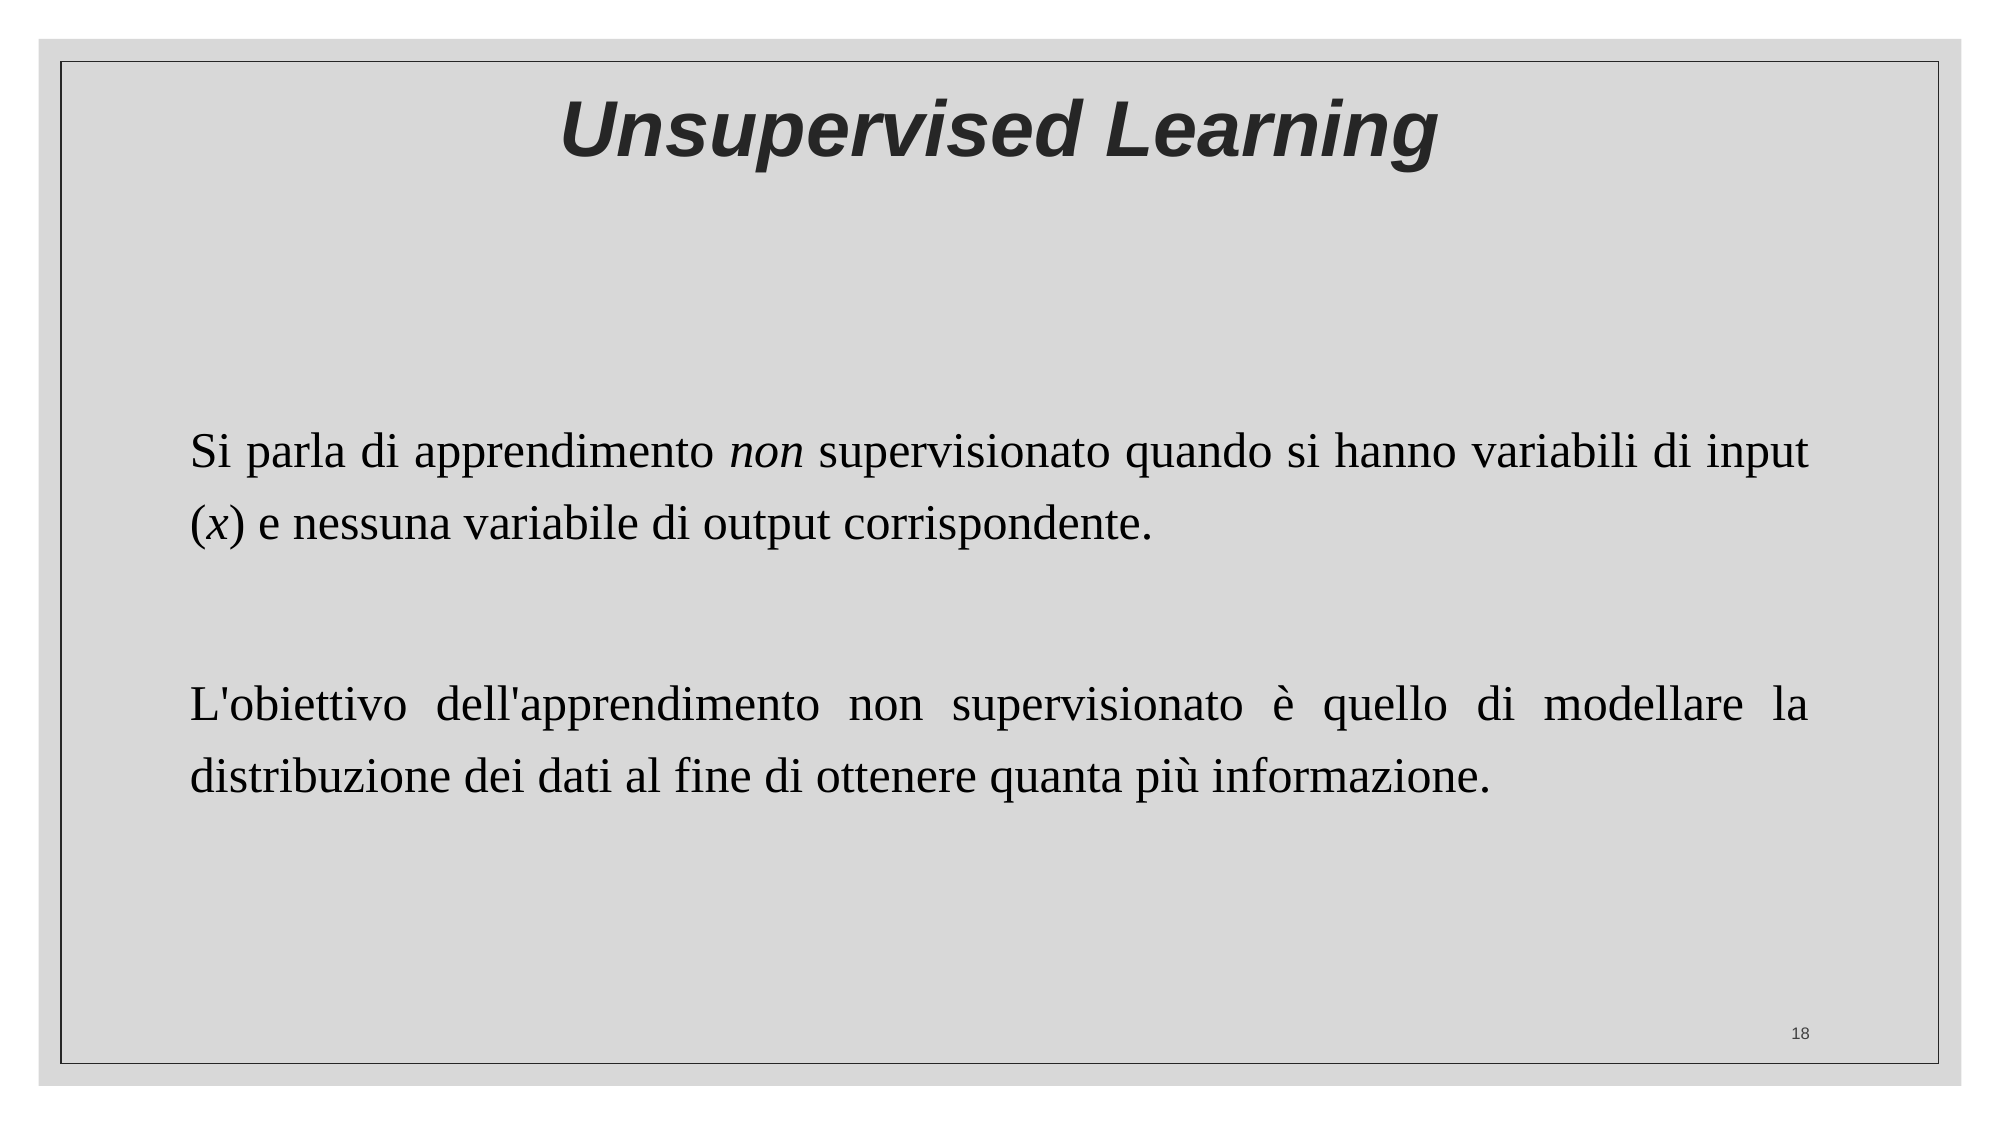

Unsupervised Learning
Si parla di apprendimento non supervisionato quando si hanno variabili di input (x) e nessuna variabile di output corrispondente.

L'obiettivo dell'apprendimento non supervisionato è quello di modellare la distribuzione dei dati al fine di ottenere quanta più informazione.
18